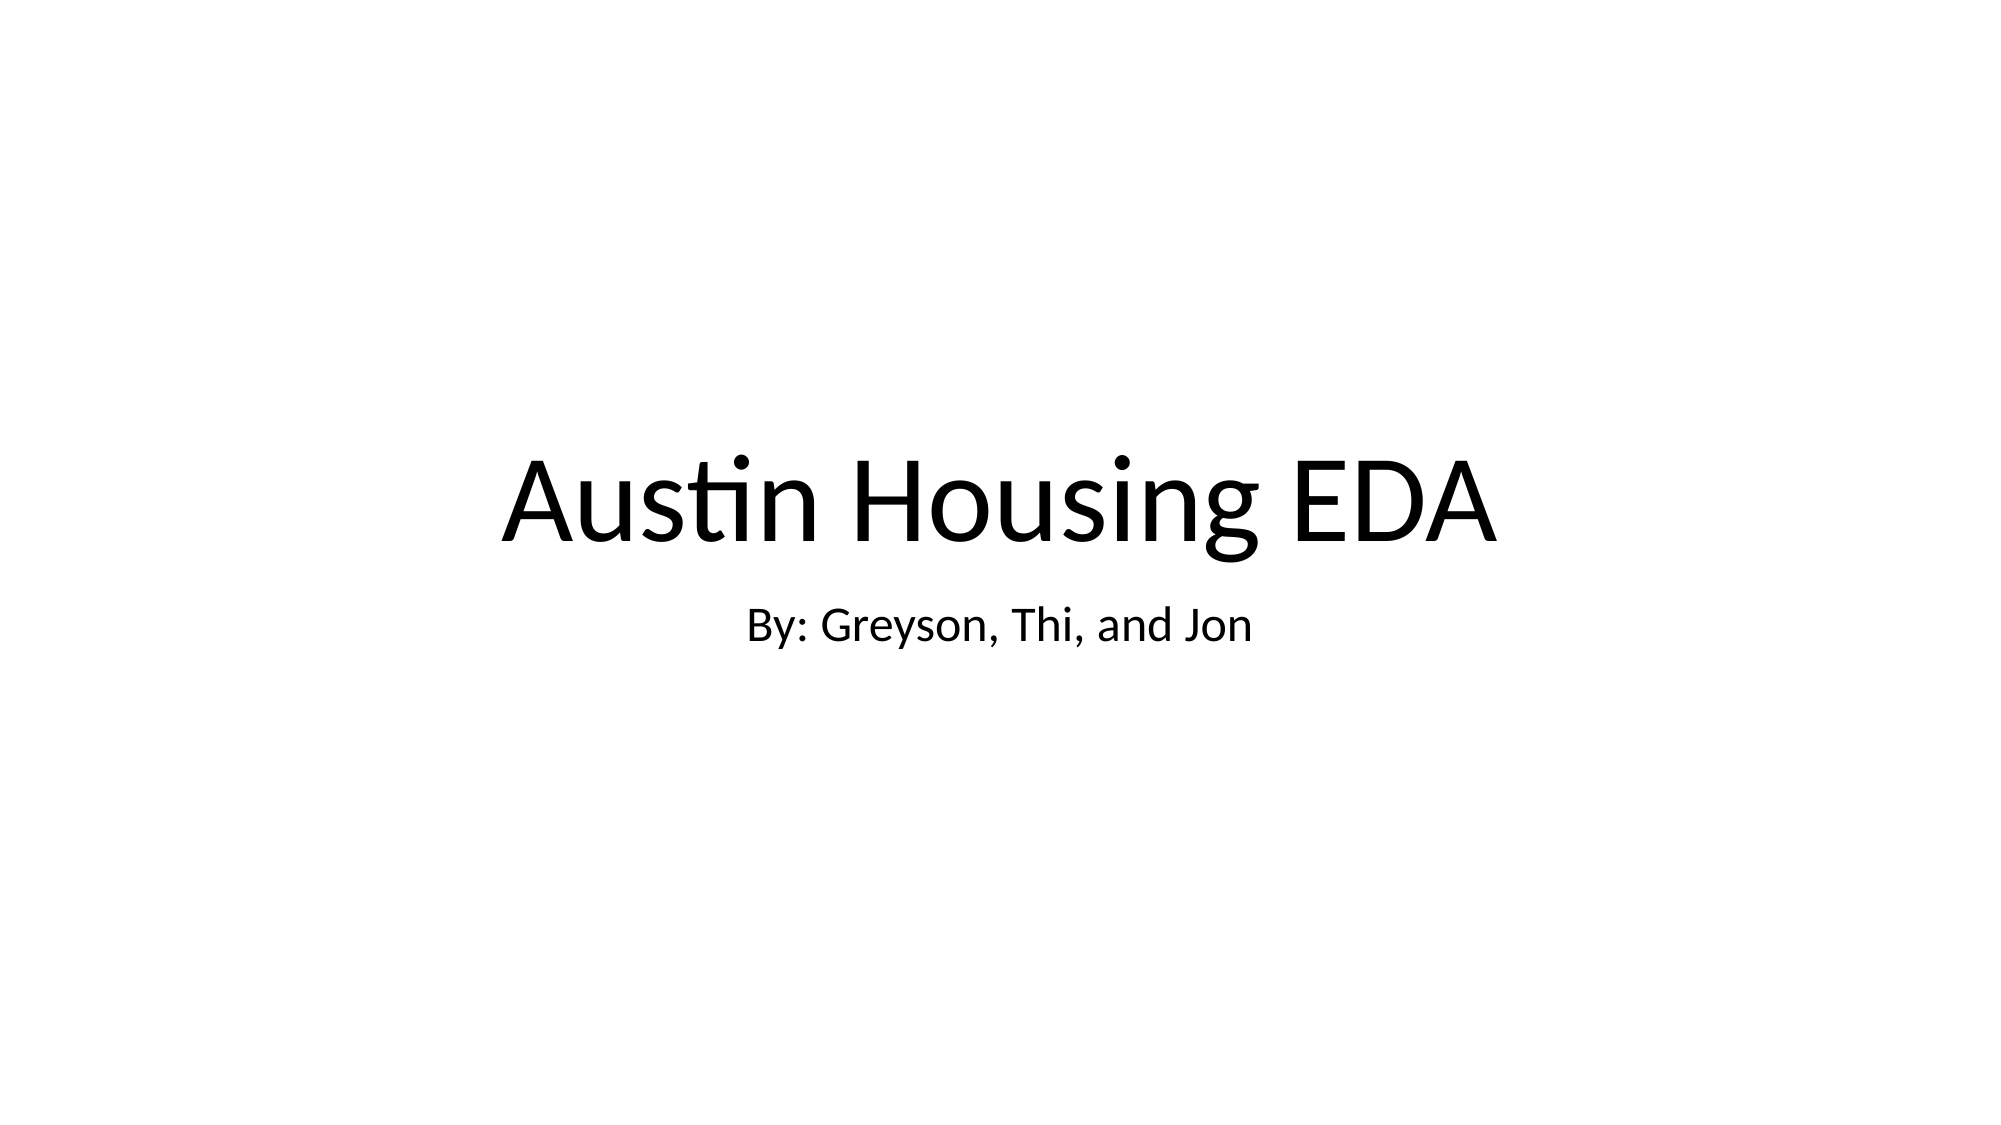

# Austin Housing EDA
By: Greyson, Thi, and Jon